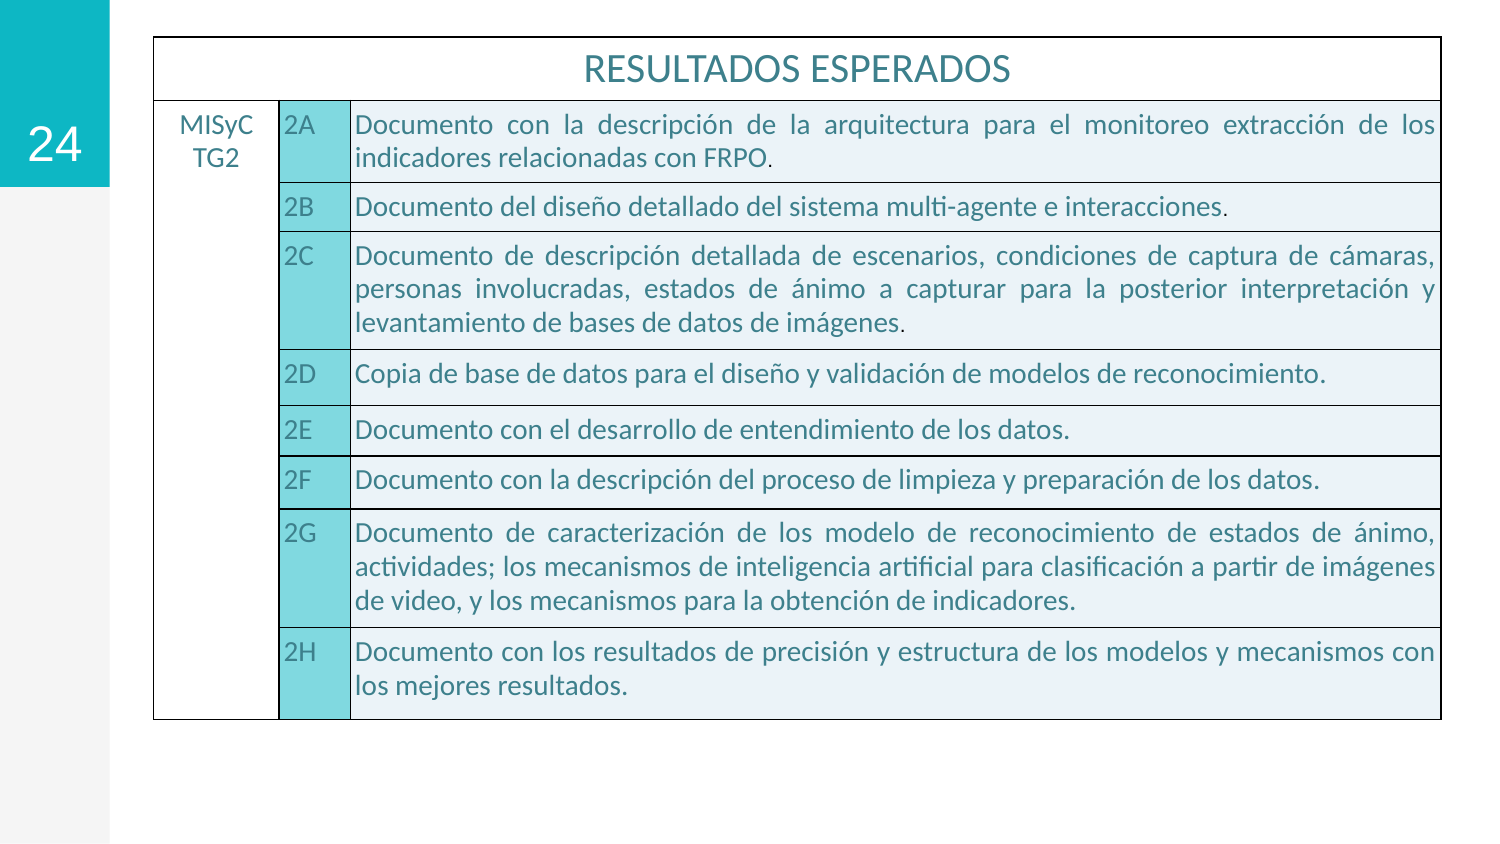

24
| RESULTADOS ESPERADOS |  |  |
| --- | --- | --- |
| MISyC TG2 | 2A | Documento con la descripción de la arquitectura para el monitoreo extracción de los indicadores relacionadas con FRPO. |
|  | 2B | Documento del diseño detallado del sistema multi-agente e interacciones. |
|  | 2C | Documento de descripción detallada de escenarios, condiciones de captura de cámaras, personas involucradas, estados de ánimo a capturar para la posterior interpretación y levantamiento de bases de datos de imágenes. |
|  | 2D | Copia de base de datos para el diseño y validación de modelos de reconocimiento. |
|  | 2E | Documento con el desarrollo de entendimiento de los datos. |
|  | 2F | Documento con la descripción del proceso de limpieza y preparación de los datos. |
|  | 2G | Documento de caracterización de los modelo de reconocimiento de estados de ánimo, actividades; los mecanismos de inteligencia artificial para clasificación a partir de imágenes de video, y los mecanismos para la obtención de indicadores. |
|  | 2H | Documento con los resultados de precisión y estructura de los modelos y mecanismos con los mejores resultados. |